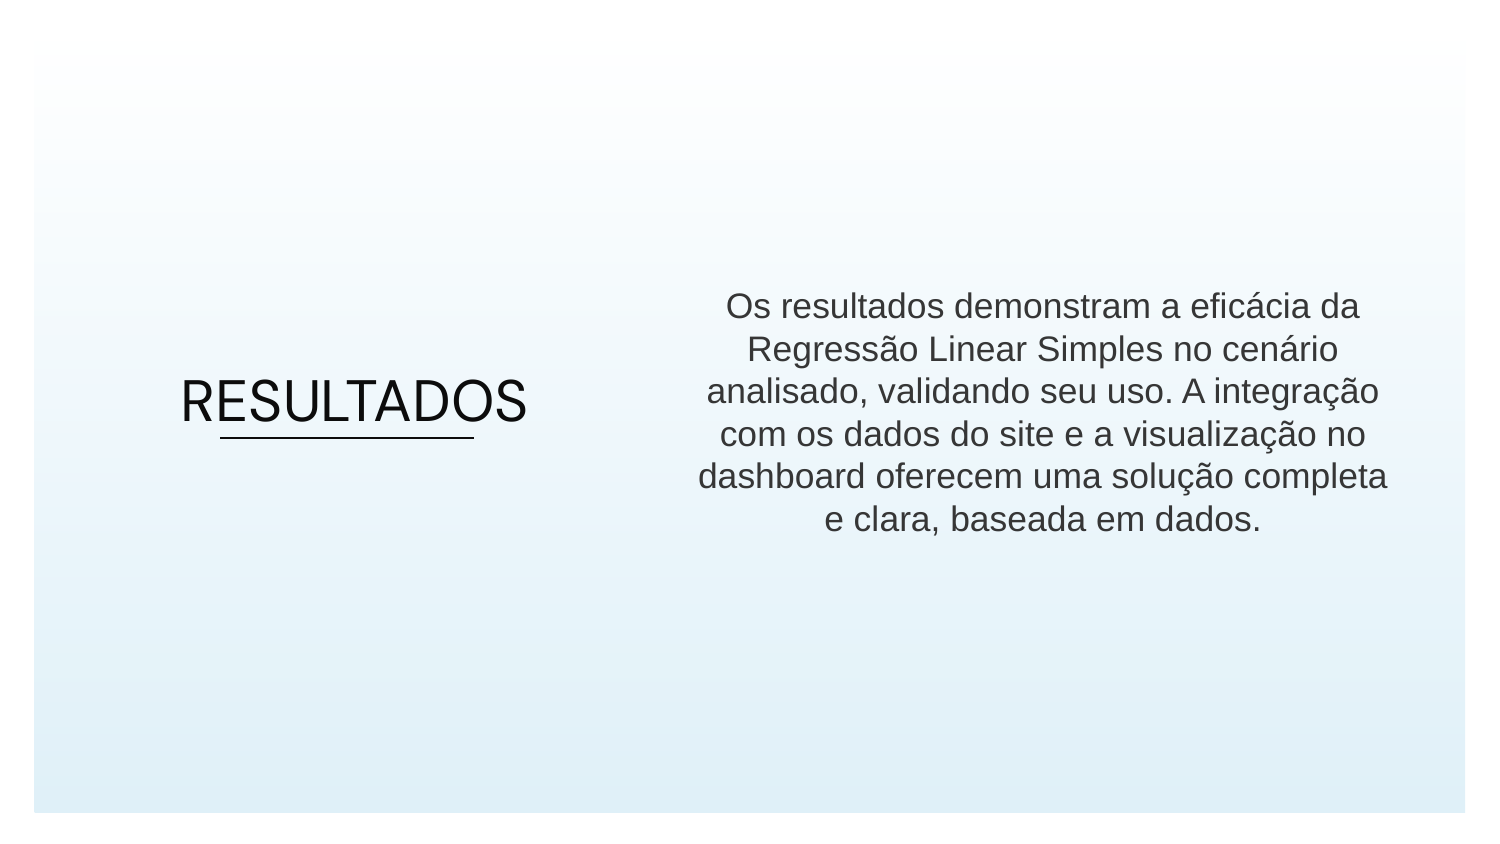

Os resultados demonstram a eficácia da Regressão Linear Simples no cenário analisado, validando seu uso. A integração com os dados do site e a visualização no dashboard oferecem uma solução completa e clara, baseada em dados.
# RESULTADOS